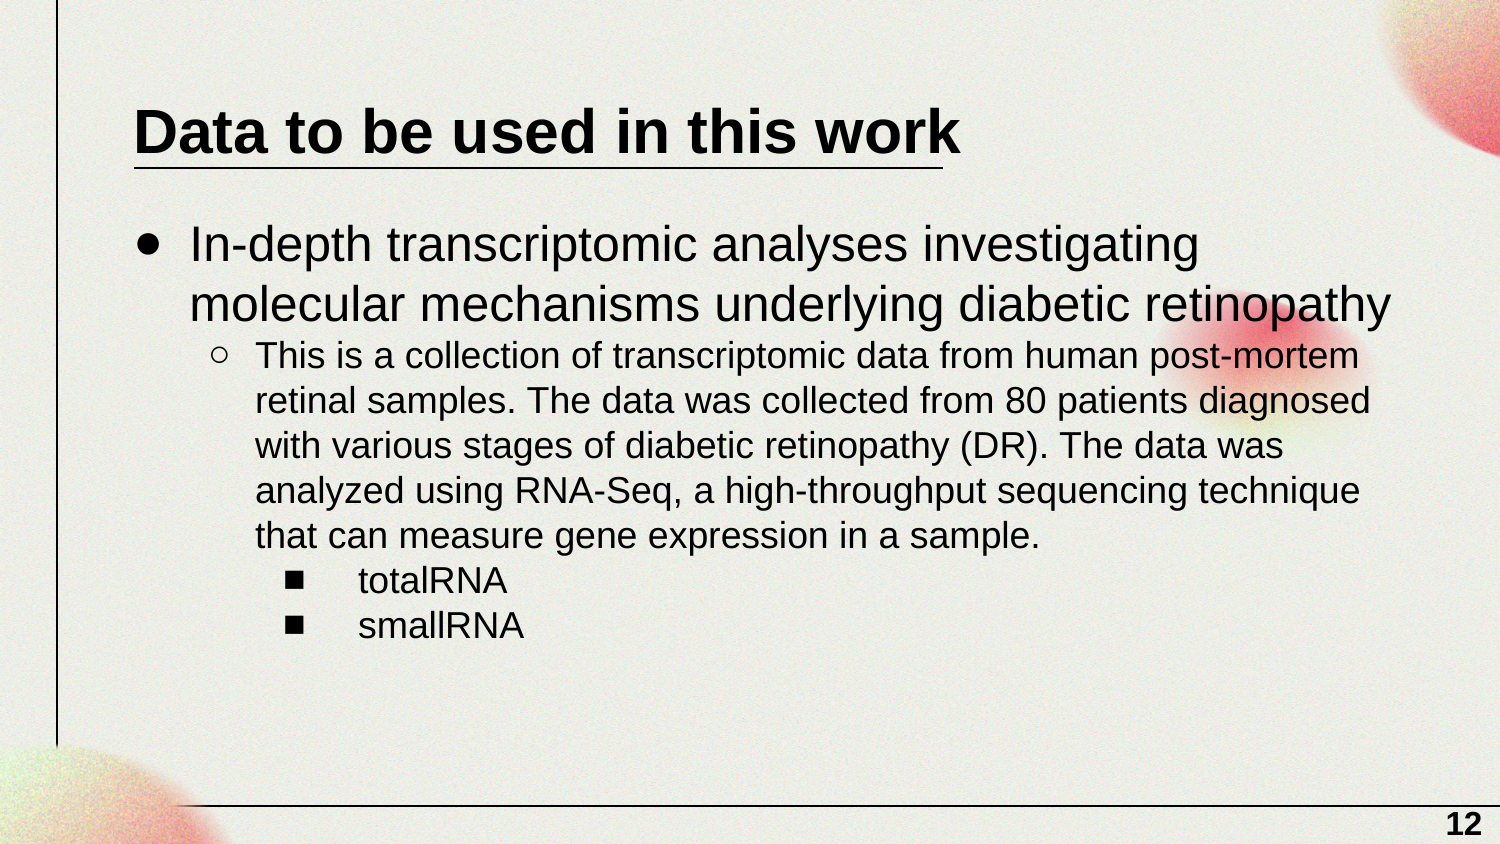

# Data to be used in this work
In-depth transcriptomic analyses investigating molecular mechanisms underlying diabetic retinopathy
This is a collection of transcriptomic data from human post-mortem retinal samples. The data was collected from 80 patients diagnosed with various stages of diabetic retinopathy (DR). The data was analyzed using RNA-Seq, a high-throughput sequencing technique that can measure gene expression in a sample.
totalRNA
smallRNA
12